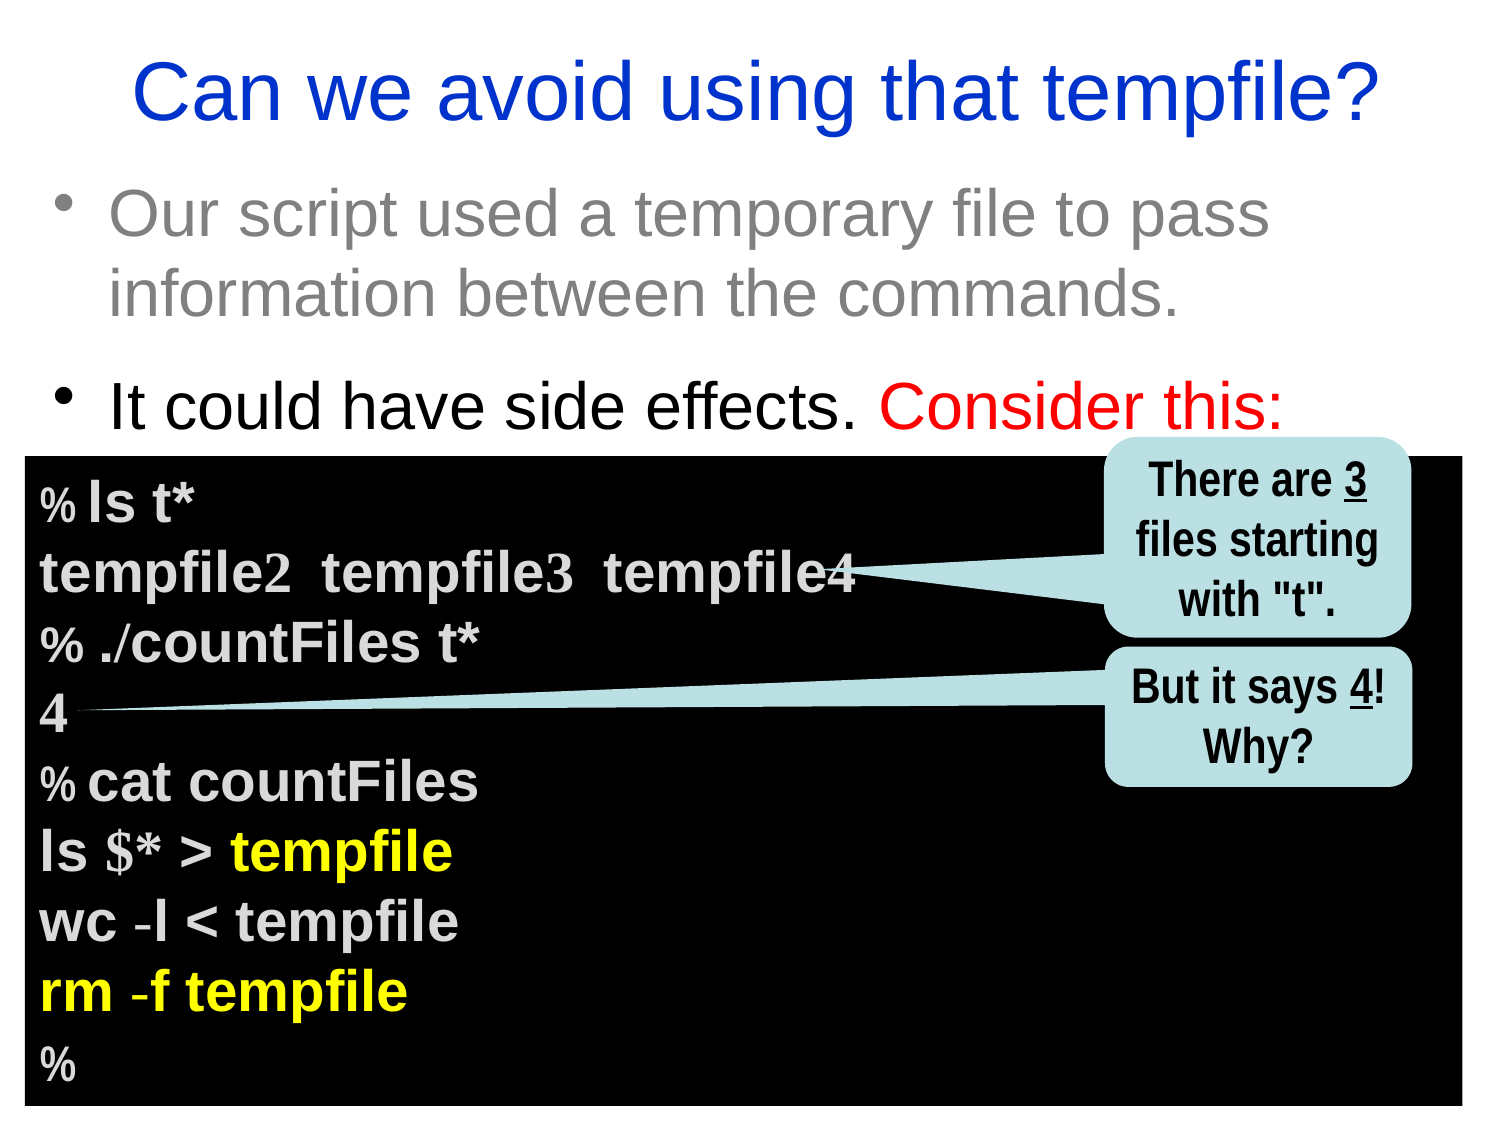

Can we avoid using that tempfile?
Our script used a temporary file to pass information between the commands.
It could have side effects. Consider this:

There are 3 files starting with "t".
% ls t*
tempfile2  tempfile3  tempfile4
% ./countFiles t*
4
% cat countFiles
ls $* > tempfile
wc -l < tempfile
rm -f tempfile
%
But it says 4!
Why?